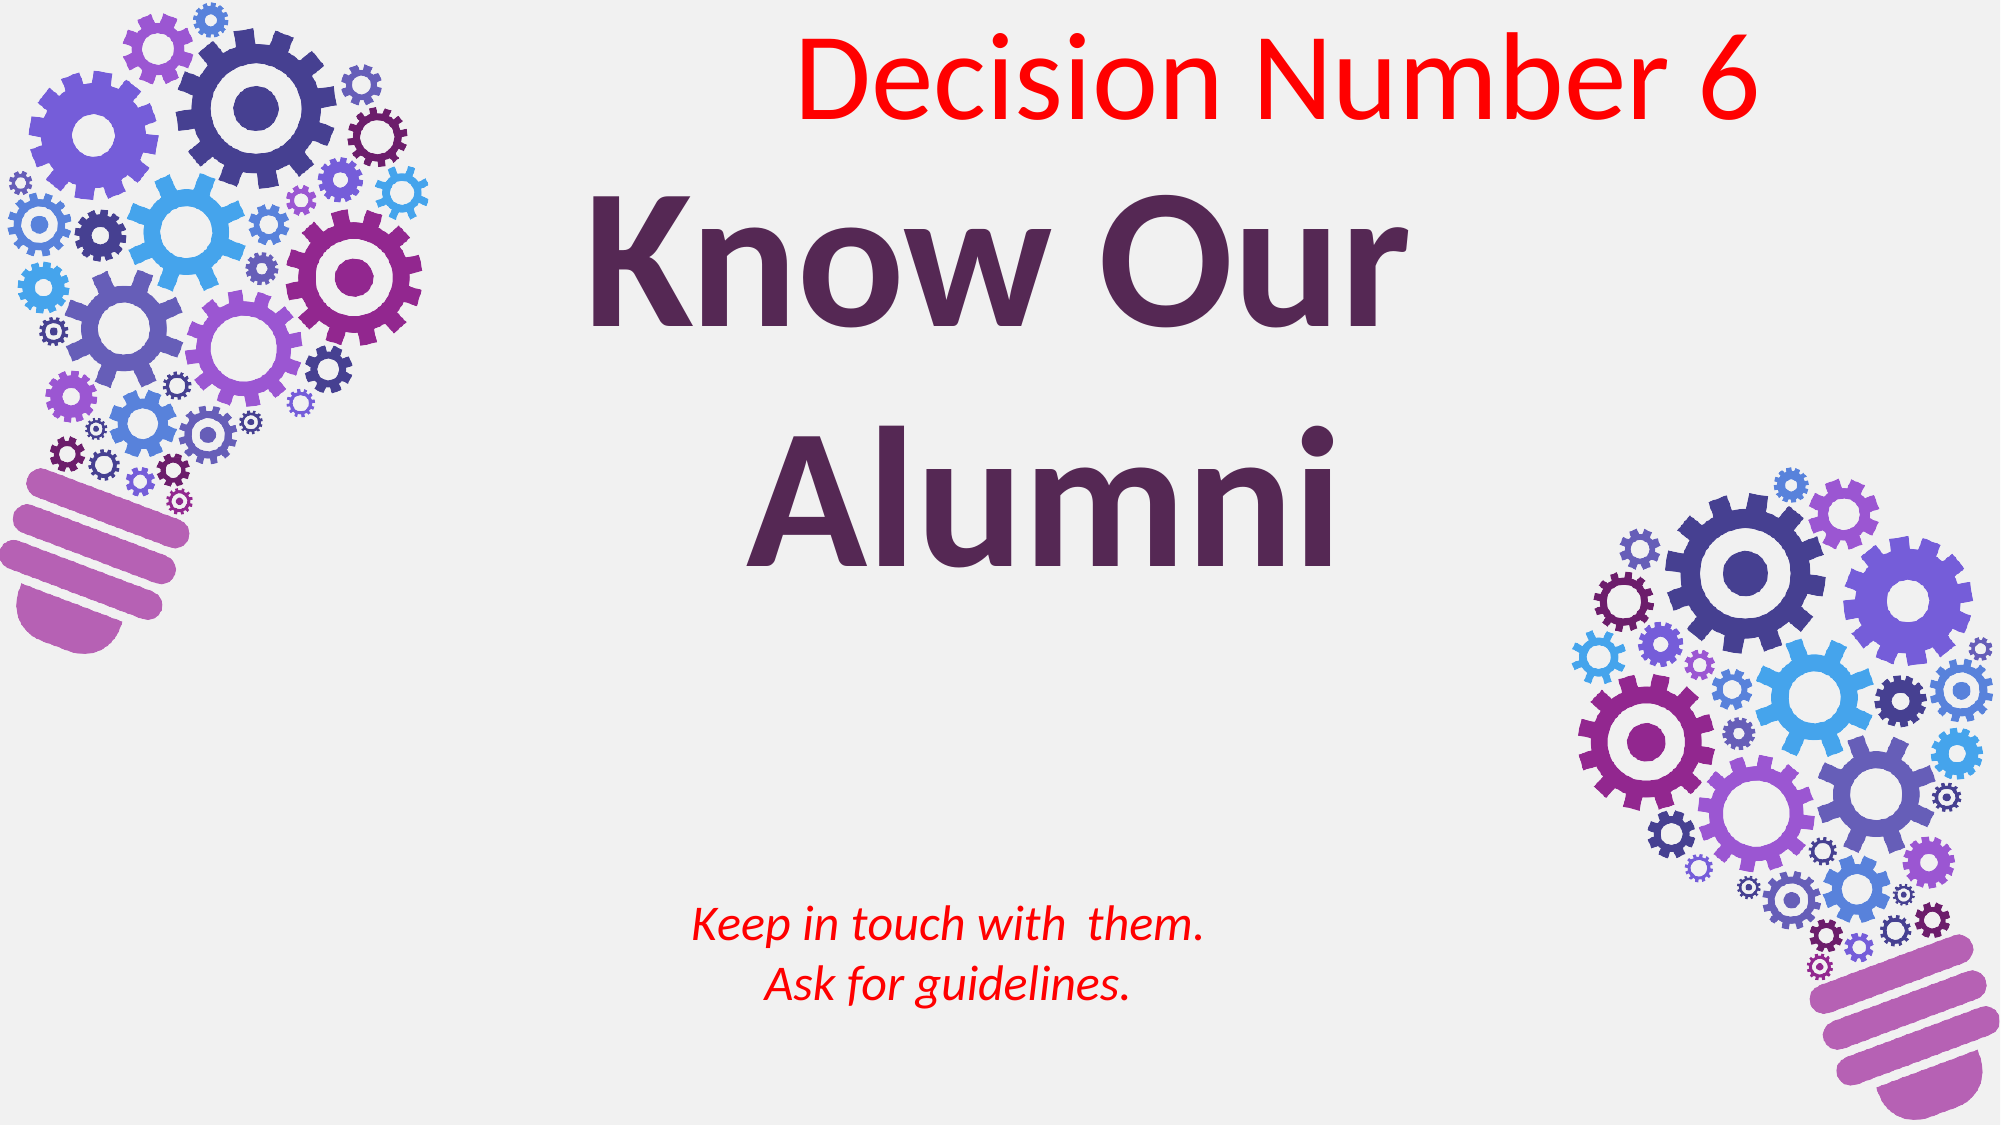

Decision Number 6

# Know Our  Alumni

Keep in touch with	them.
Ask for guidelines.